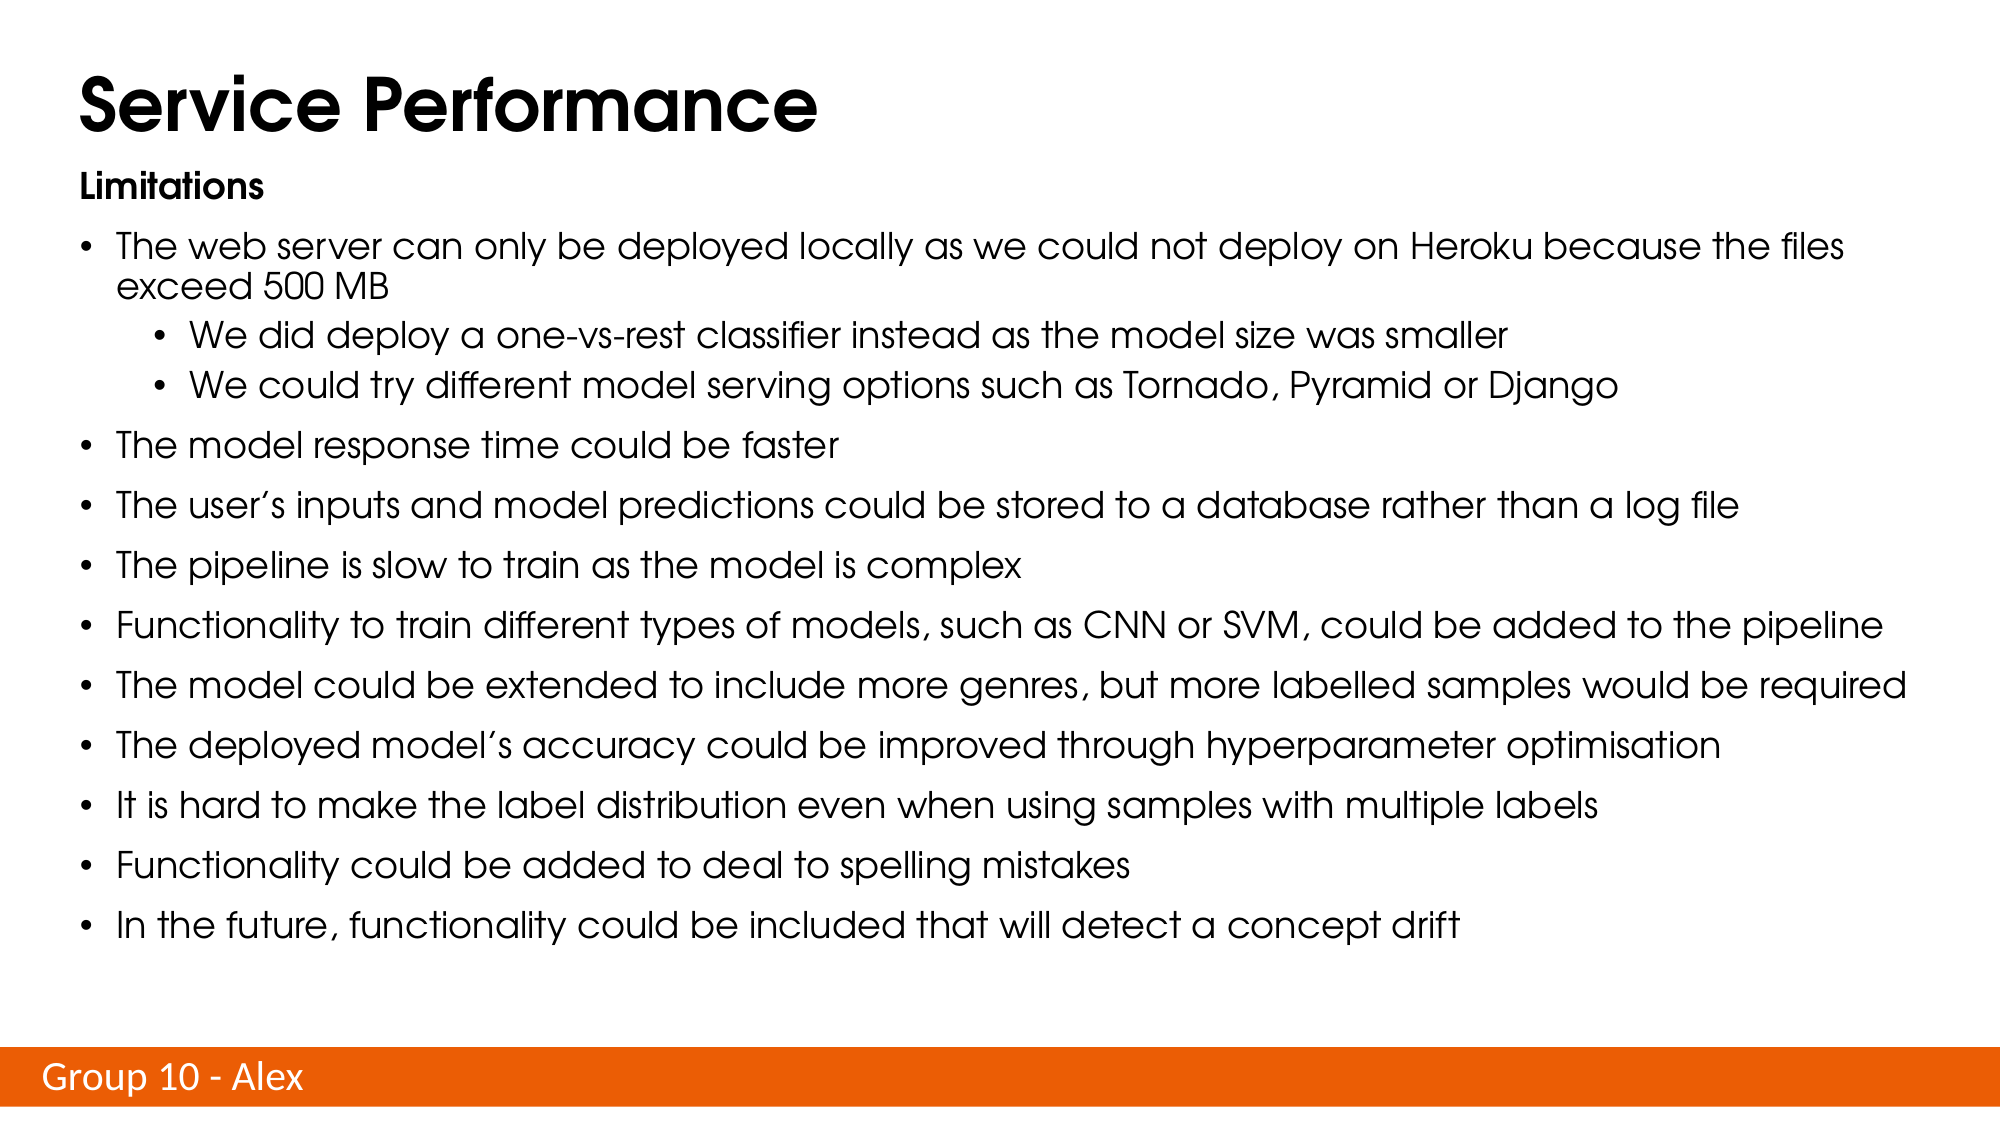

Service Performance
Limitations
The web server can only be deployed locally as we could not deploy on Heroku because the files exceed 500 MB
We did deploy a one-vs-rest classifier instead as the model size was smaller
We could try different model serving options such as Tornado, Pyramid or Django
The model response time could be faster
The user’s inputs and model predictions could be stored to a database rather than a log file
The pipeline is slow to train as the model is complex
Functionality to train different types of models, such as CNN or SVM, could be added to the pipeline
The model could be extended to include more genres, but more labelled samples would be required
The deployed model’s accuracy could be improved through hyperparameter optimisation
It is hard to make the label distribution even when using samples with multiple labels
Functionality could be added to deal to spelling mistakes
In the future, functionality could be included that will detect a concept drift

Group 10 - Alex